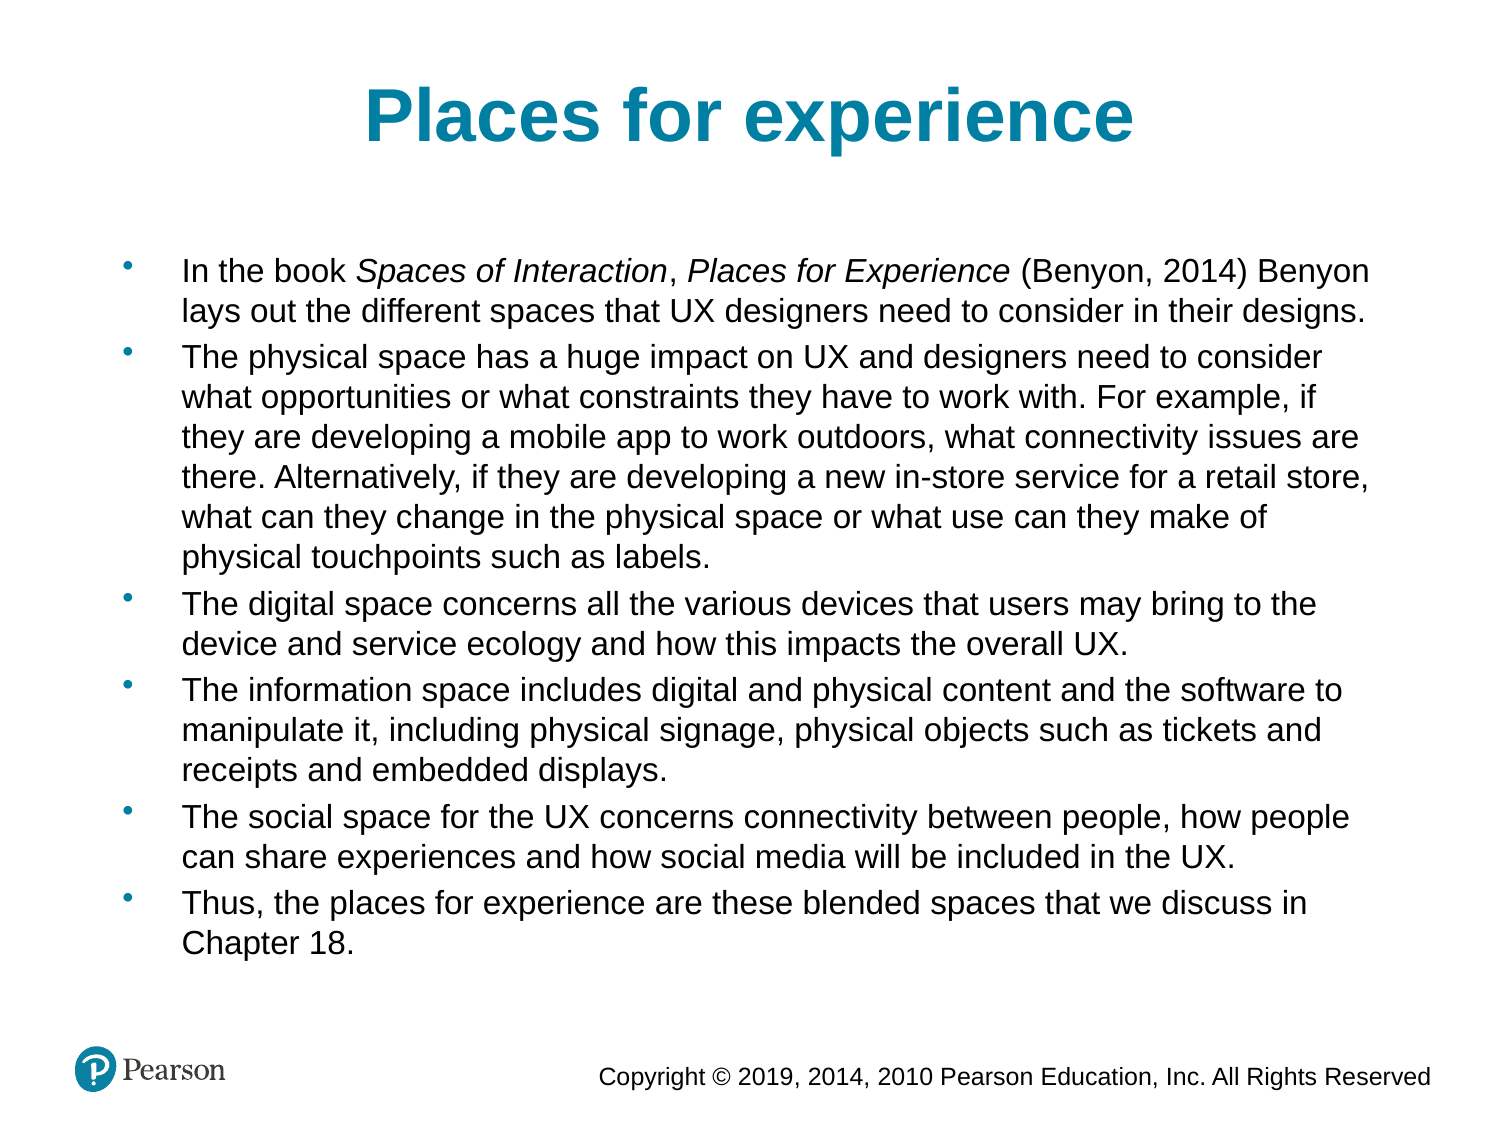

Places for experience
In the book Spaces of Interaction, Places for Experience (Benyon, 2014) Benyon lays out the different spaces that UX designers need to consider in their designs.
The physical space has a huge impact on UX and designers need to consider what opportunities or what constraints they have to work with. For example, if they are developing a mobile app to work outdoors, what connectivity issues are there. Alternatively, if they are developing a new in-store service for a retail store, what can they change in the physical space or what use can they make of physical touchpoints such as labels.
The digital space concerns all the various devices that users may bring to the device and service ecology and how this impacts the overall UX.
The information space includes digital and physical content and the software to manipulate it, including physical signage, physical objects such as tickets and receipts and embedded displays.
The social space for the UX concerns connectivity between people, how people can share experiences and how social media will be included in the UX.
Thus, the places for experience are these blended spaces that we discuss in Chapter 18.